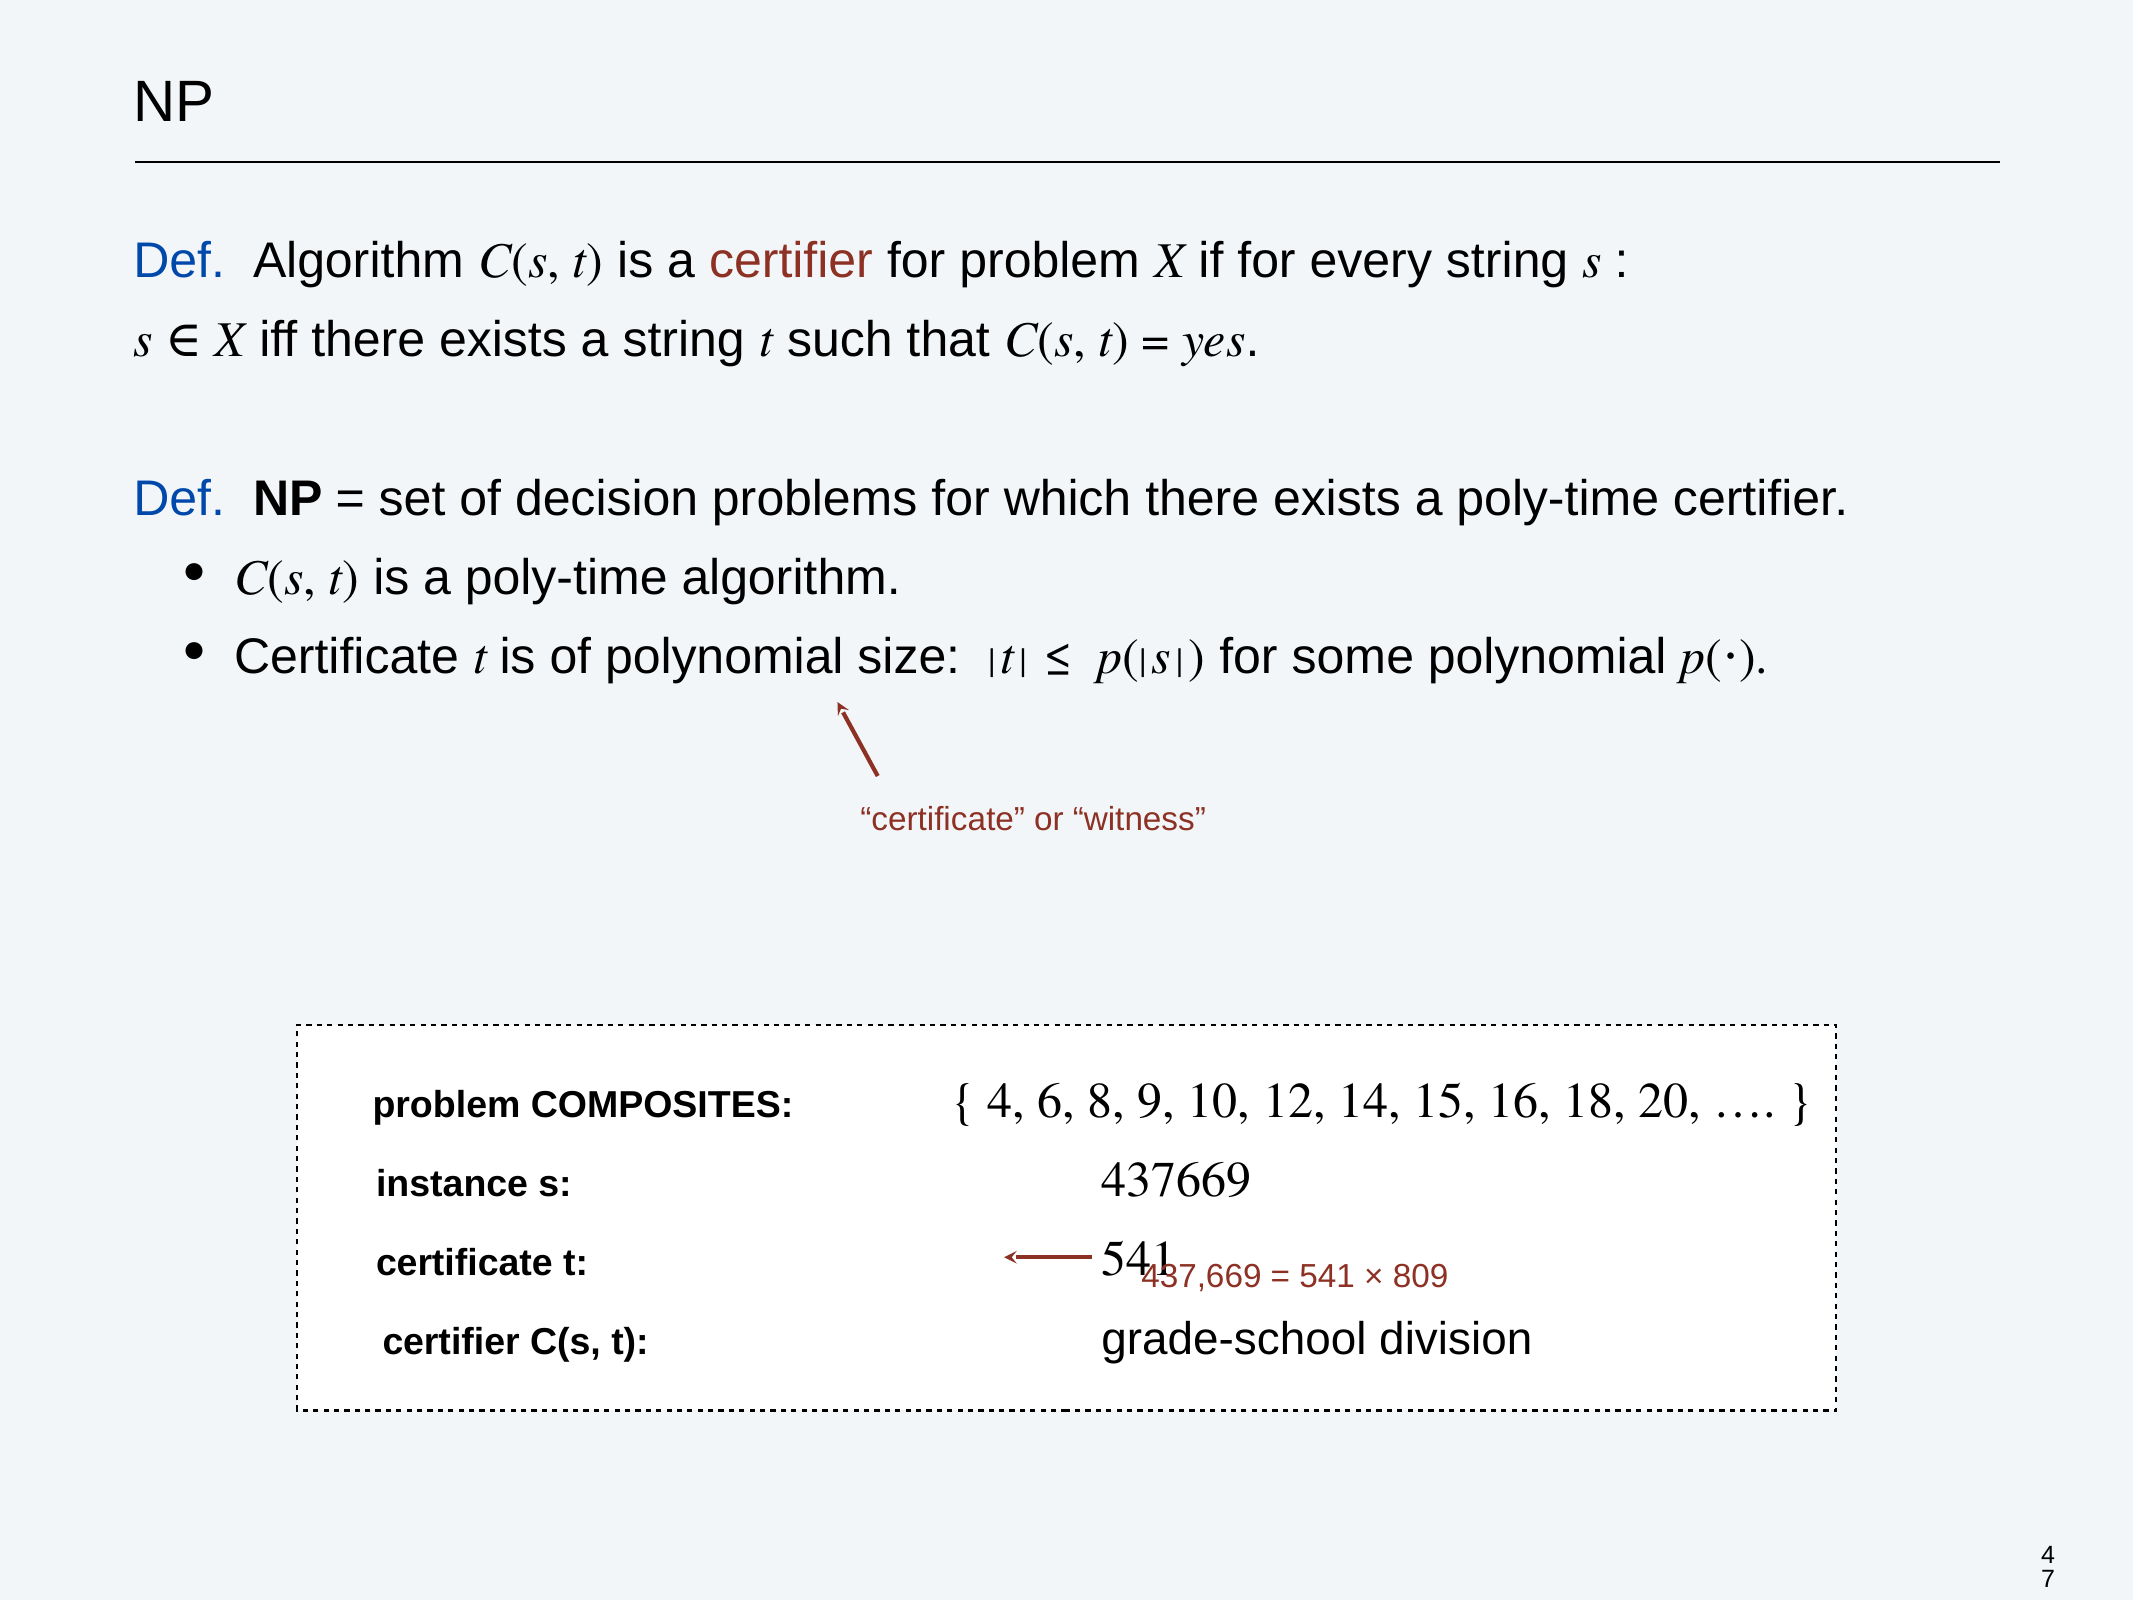

# NP

Def.  Algorithm C(s, t) is a certifier for problem X if for every string s :
s ∈ X iff there exists a string t such that C(s, t) = yes.
Def.  NP = set of decision problems for which there exists a poly-time certifier.
C(s, t) is a poly-time algorithm.
Certificate t is of polynomial size:  ⎢t⎢ ≤  p(⎢s⎢) for some polynomial p(⋅).

“certificate” or “witness”
     problem COMPOSITES:	   { 4, 6, 8, 9, 10, 12, 14, 15, 16, 18, 20, …. }
    instance s:				   437669
    certificate t:				   541
     certifier C(s, t):			   grade-school division
437,669 = 541 × 809

47